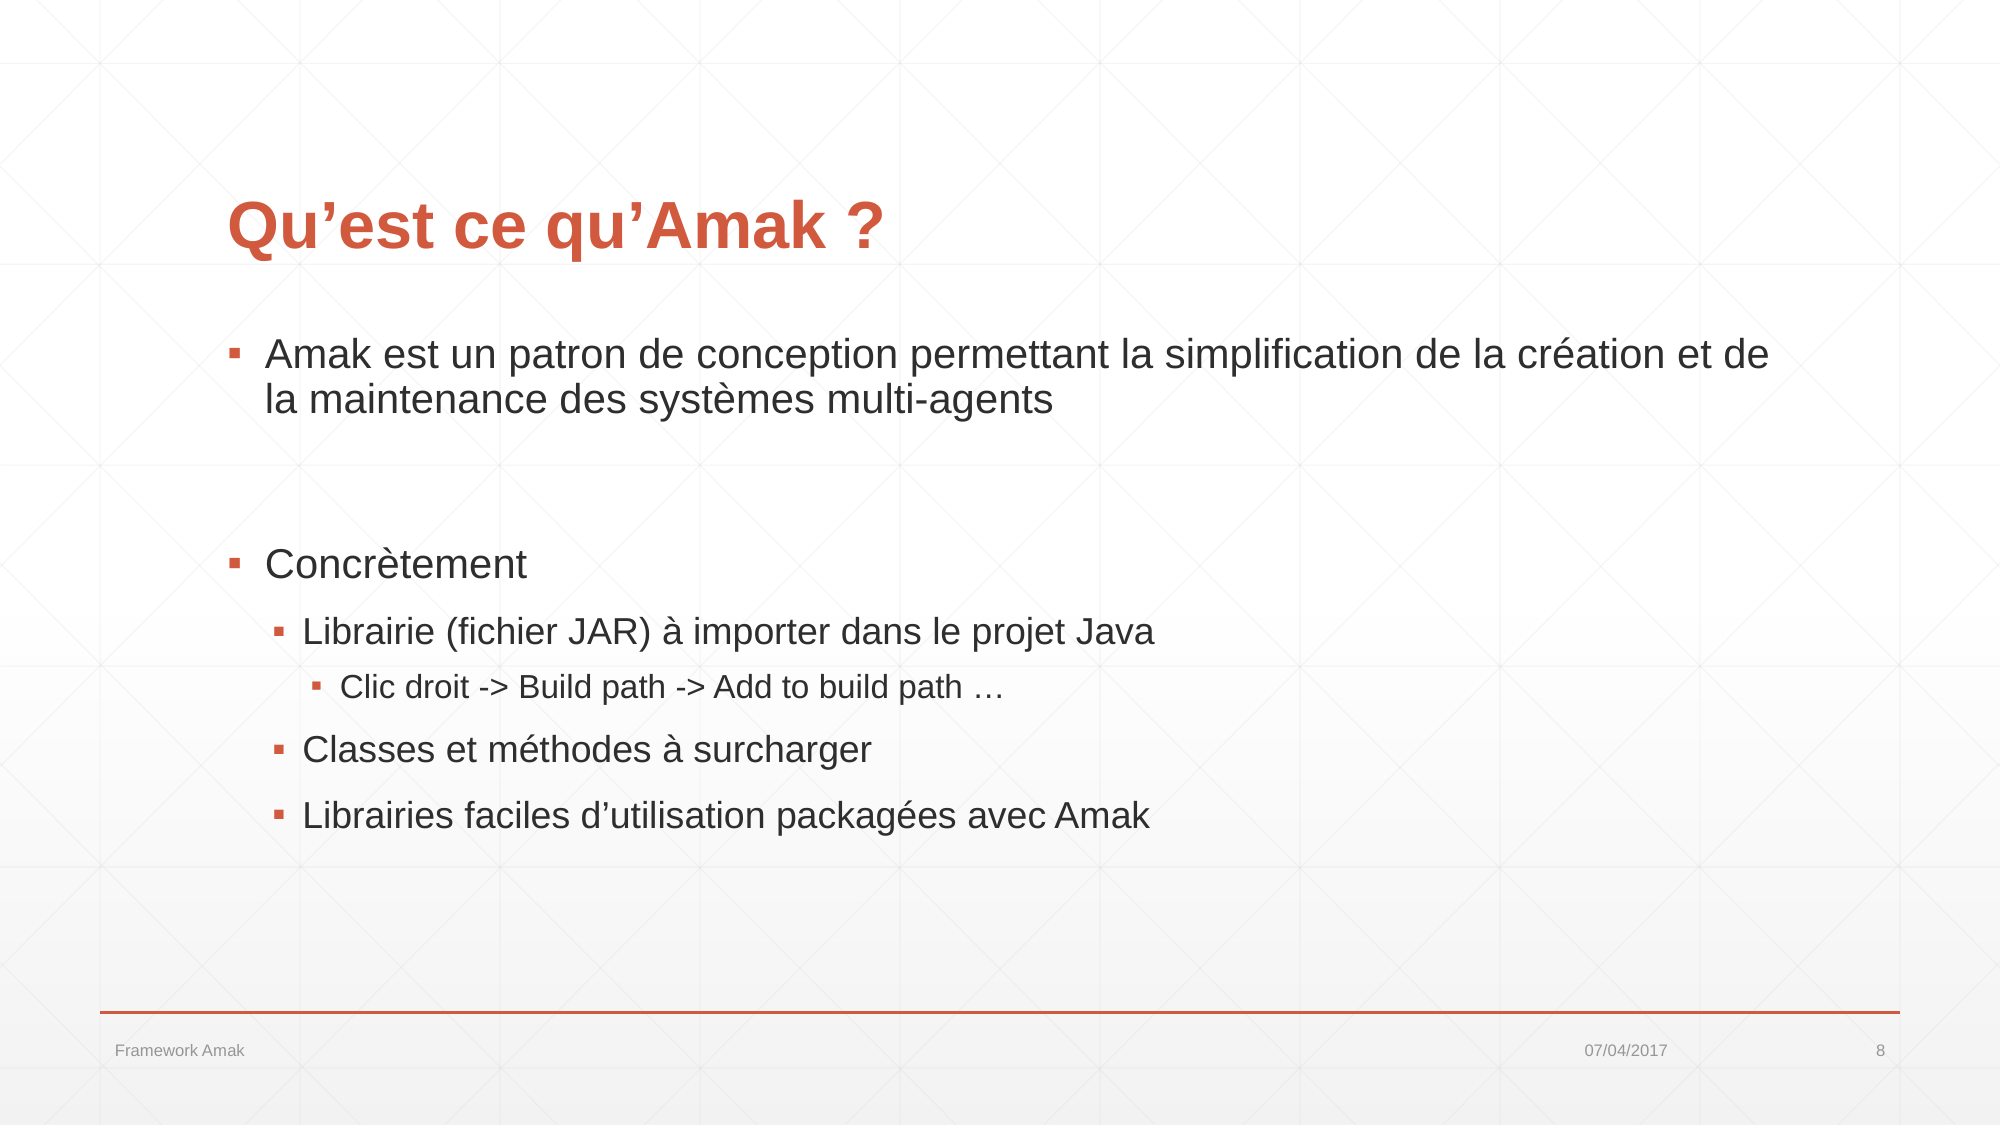

# Qu’est ce qu’Amak ?
Amak est un patron de conception permettant la simplification de la création et de la maintenance des systèmes multi-agents

Concrètement
Librairie (fichier JAR) à importer dans le projet Java
Clic droit -> Build path -> Add to build path …
Classes et méthodes à surcharger
Librairies faciles d’utilisation packagées avec Amak

Framework Amak
07/04/2017
8